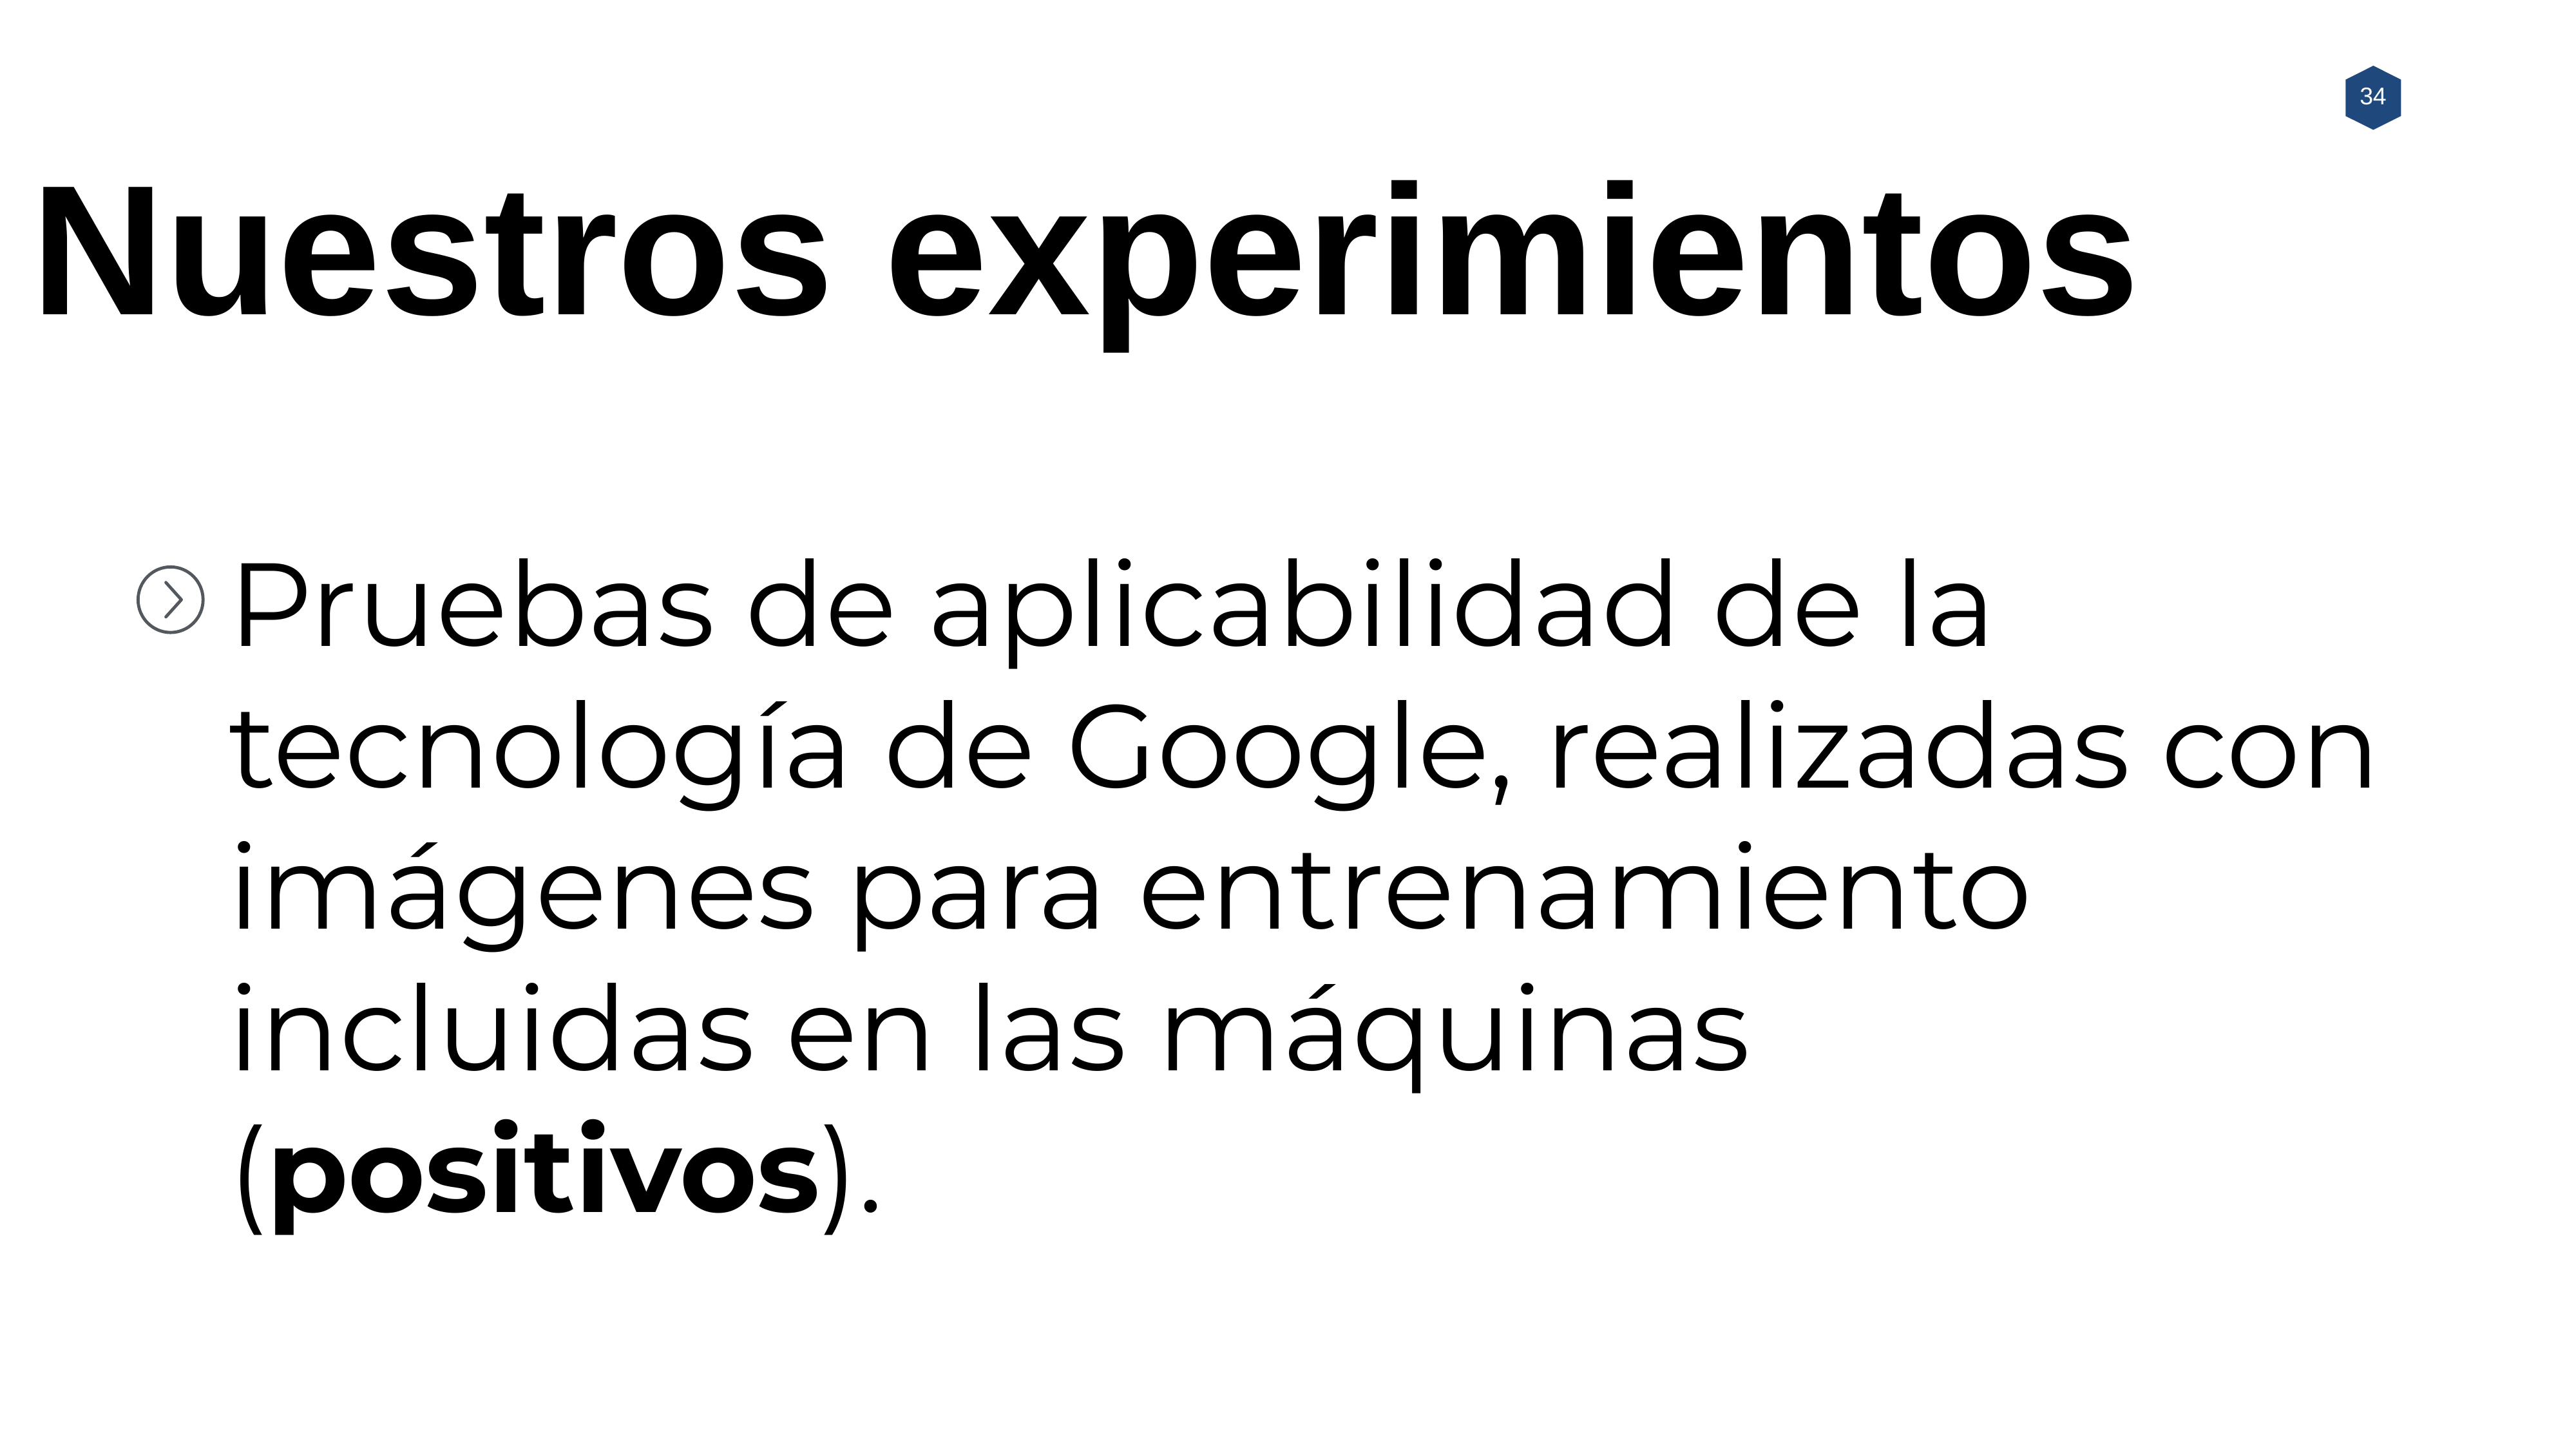

Nuestros experimientos
Pruebas de aplicabilidad de la tecnología de Google, realizadas con imágenes para entrenamiento incluidas en las máquinas (positivos).